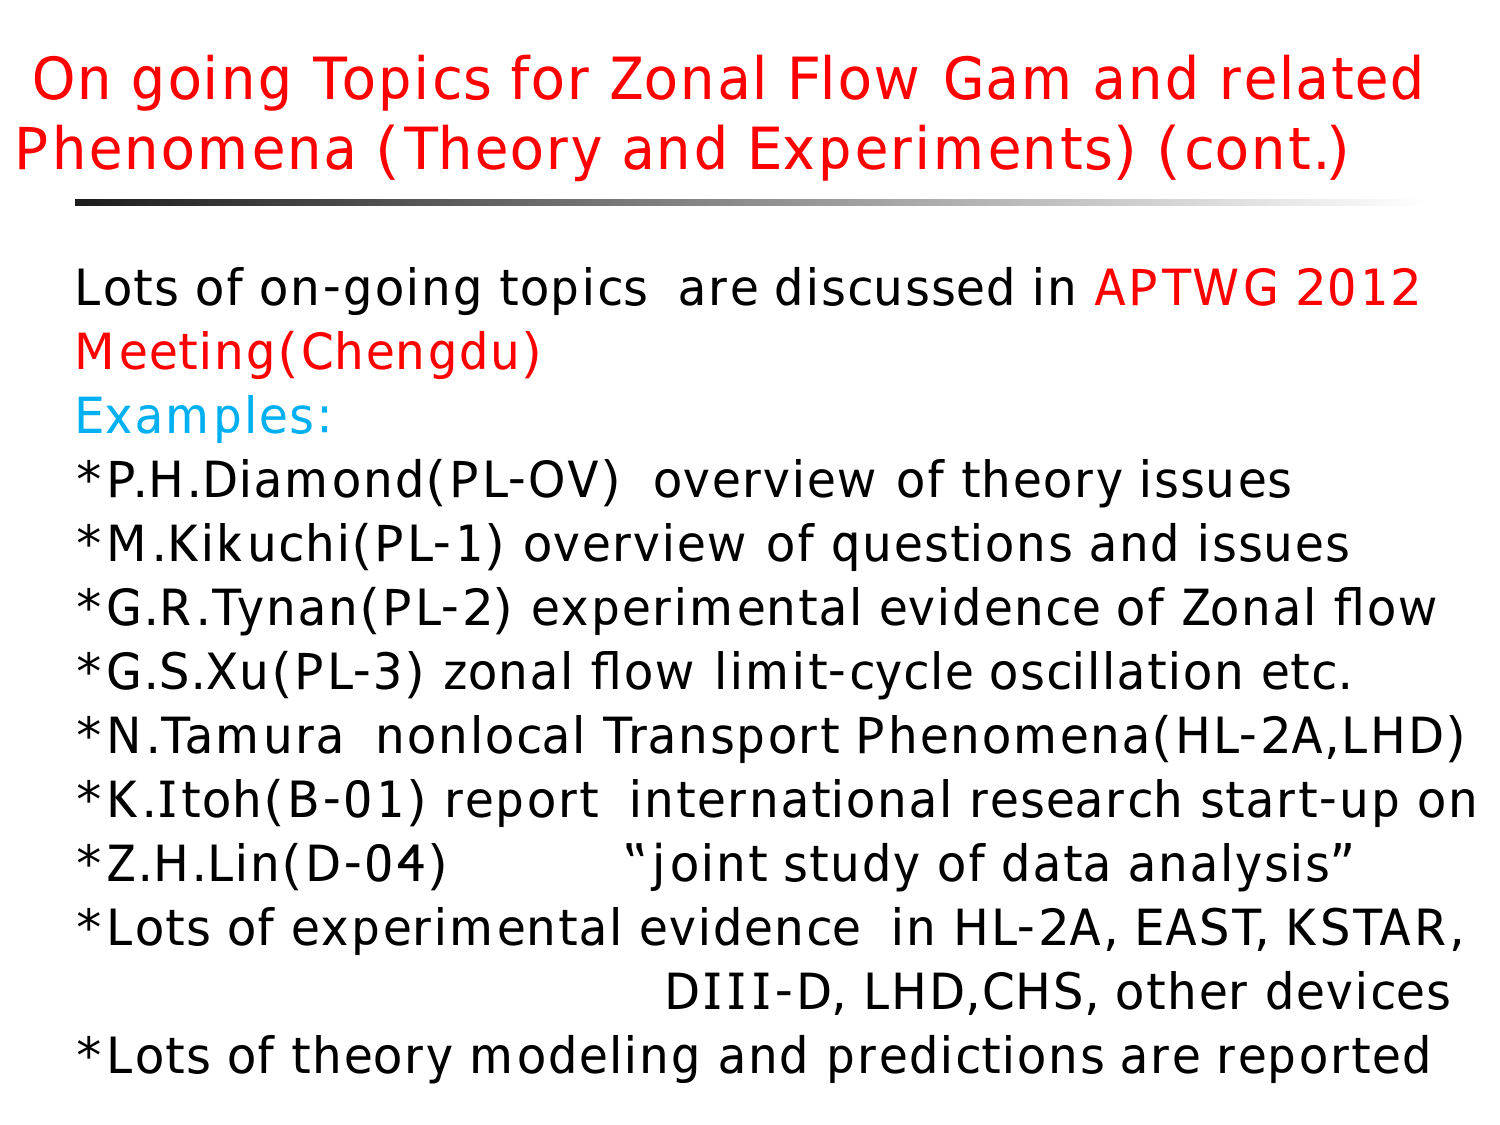

# On going Topics for Zonal Flow Gam and related Phenomena (Theory and Experiments) (cont.)
Lots of on-going topics  are discussed in APTWG 2012
Meeting(Chengdu)
Examples:
*P.H.Diamond(PL-OV)  overview of theory issues
*M.Kikuchi(PL-1) overview of questions and issues
*G.R.Tynan(PL-2) experimental evidence of Zonal flow
*G.S.Xu(PL-3) zonal flow limit-cycle oscillation etc.
*N.Tamura  nonlocal Transport Phenomena(HL-2A,LHD)
*K.Itoh(B-01) report  international research start-up on
*Z.H.Lin(D-04)            “joint study of data analysis”
*Lots of experimental evidence  in HL-2A, EAST, KSTAR,
                                        DIII-D, LHD,CHS, other devices
*Lots of theory modeling and predictions are reported